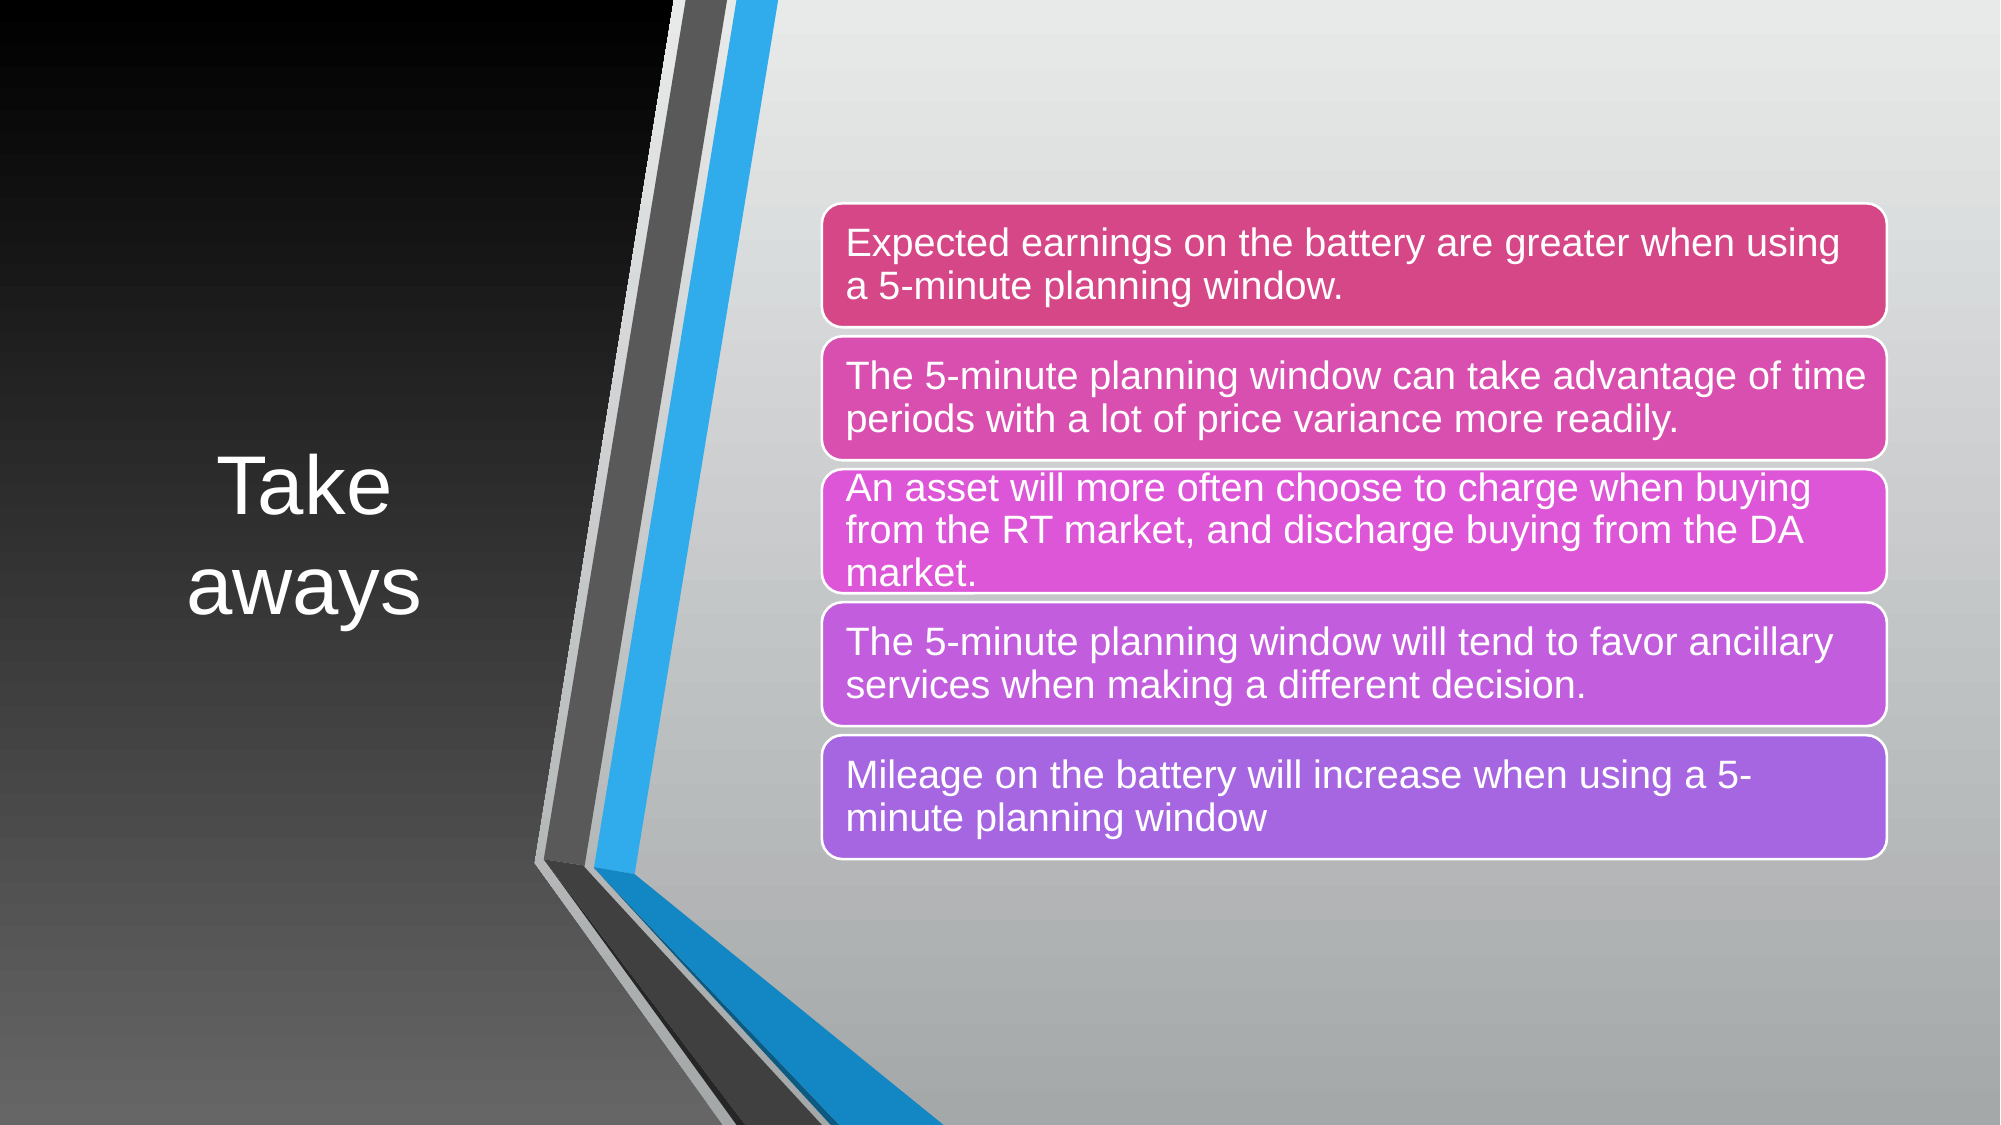

# Take aways
Expected earnings on the battery are greater when using a 5-minute planning window.
The 5-minute planning window can take advantage of time periods with a lot of price variance more readily.
An asset will more often choose to charge when buying from the RT market, and discharge buying from the DA market.
The 5-minute planning window will tend to favor ancillary services when making a different decision.
Mileage on the battery will increase when using a 5-minute planning window